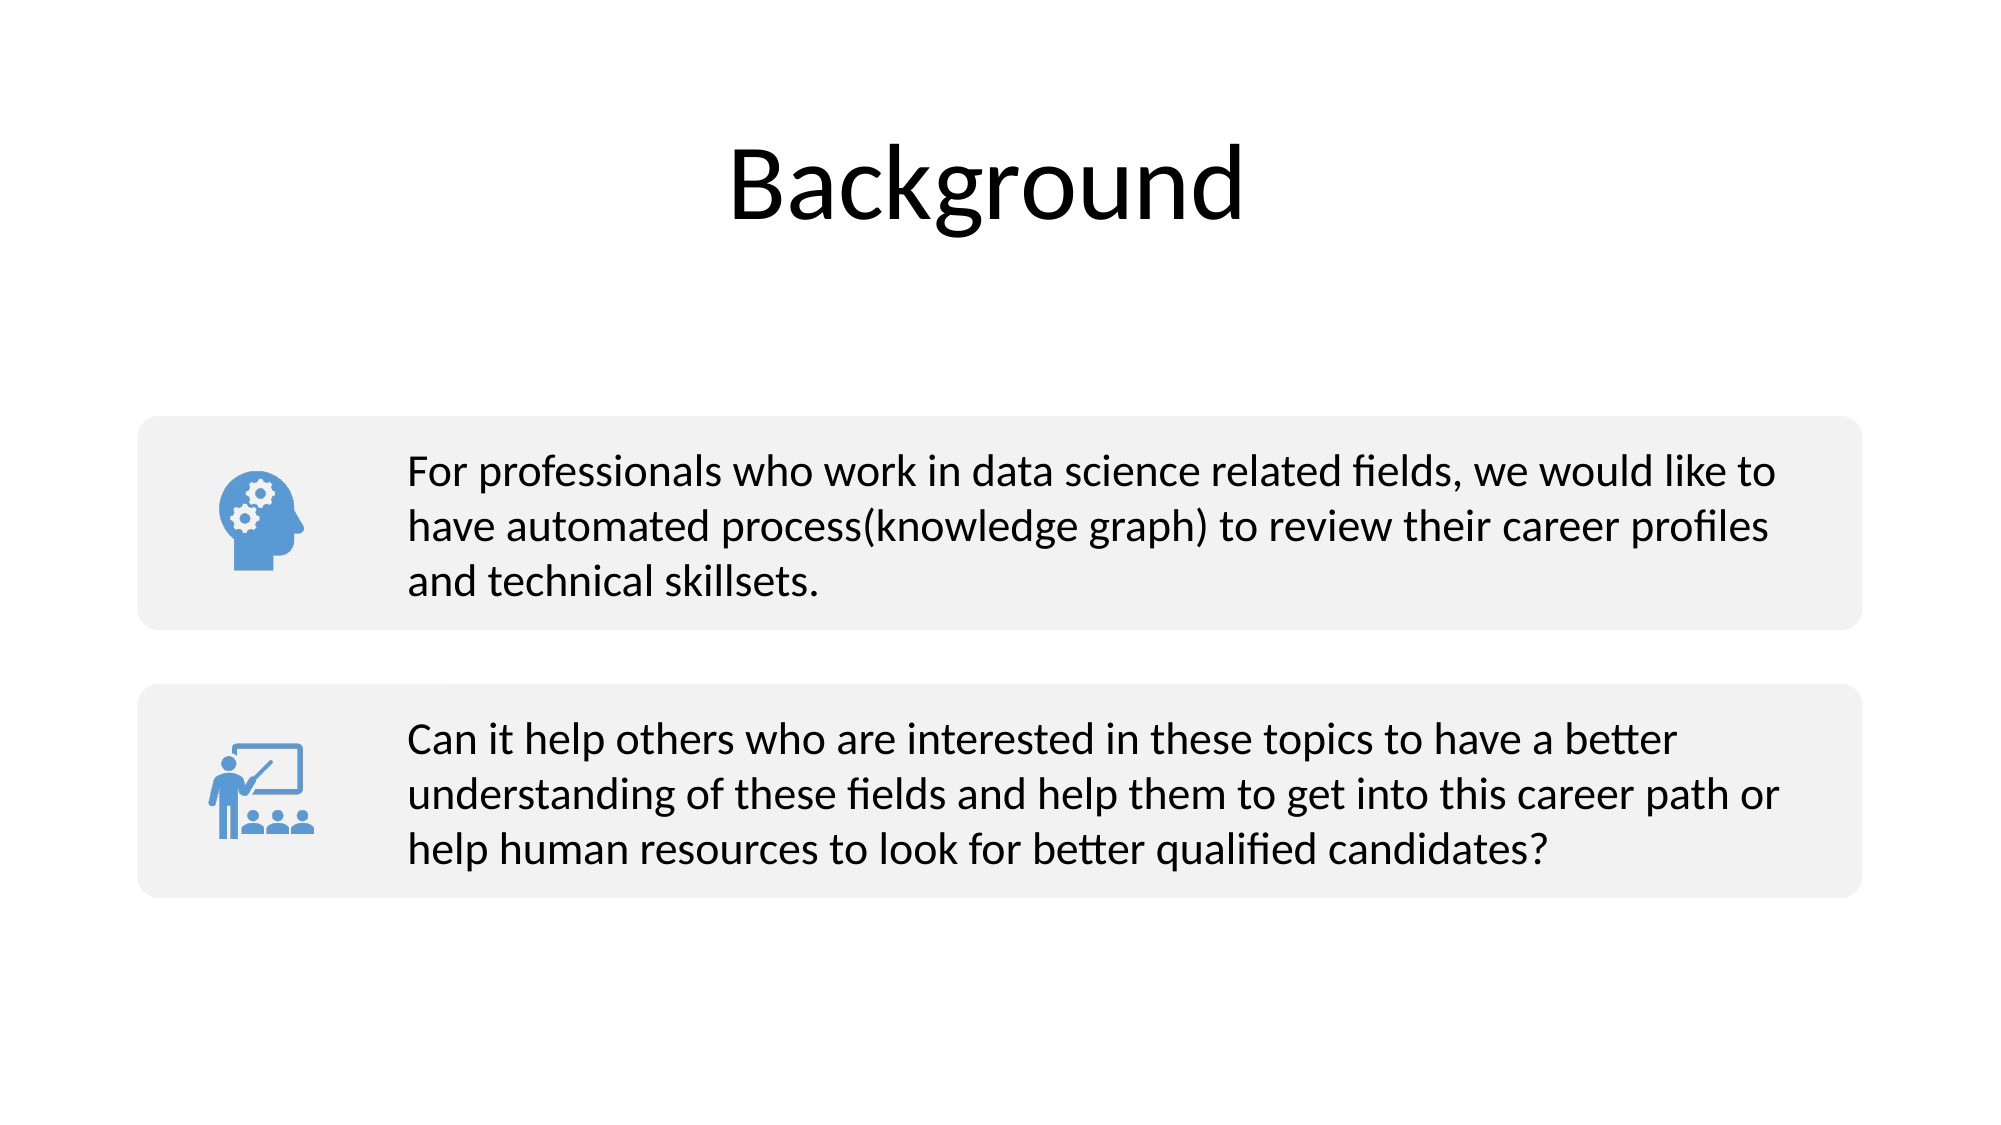

# Background
For professionals who work in data science related fields, we would like to have automated process(knowledge graph) to review their career profiles and technical skillsets.
Can it help others who are interested in these topics to have a better understanding of these fields and help them to get into this career path or help human resources to look for better qualified candidates?